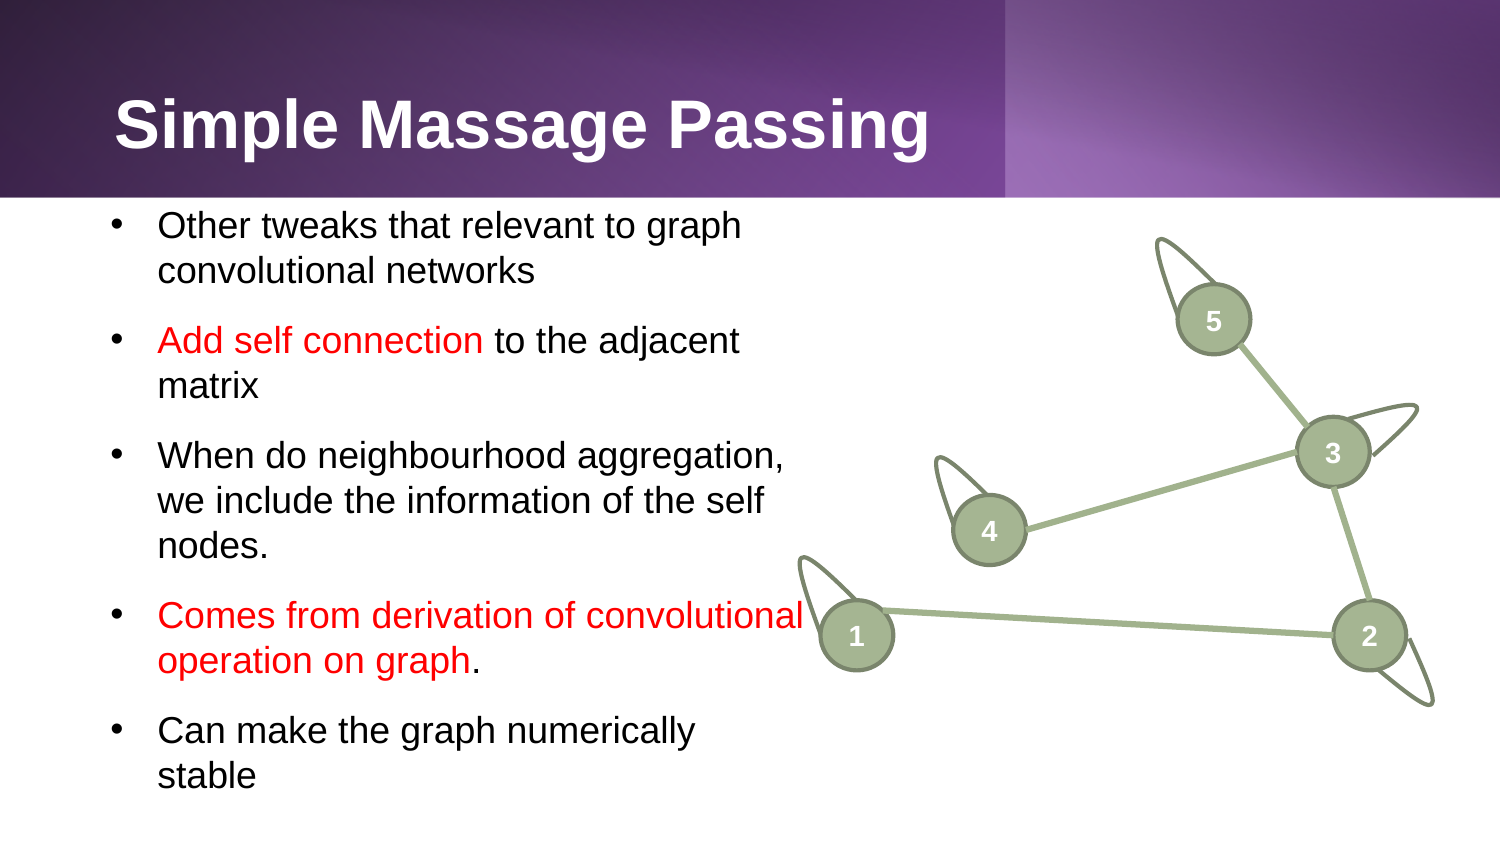

# Simple Massage Passing
Other tweaks that relevant to graph convolutional networks
Add self connection to the adjacent matrix
When do neighbourhood aggregation, we include the information of the self nodes.
Comes from derivation of convolutional operation on graph.
Can make the graph numerically stable

5

3

4

1
2